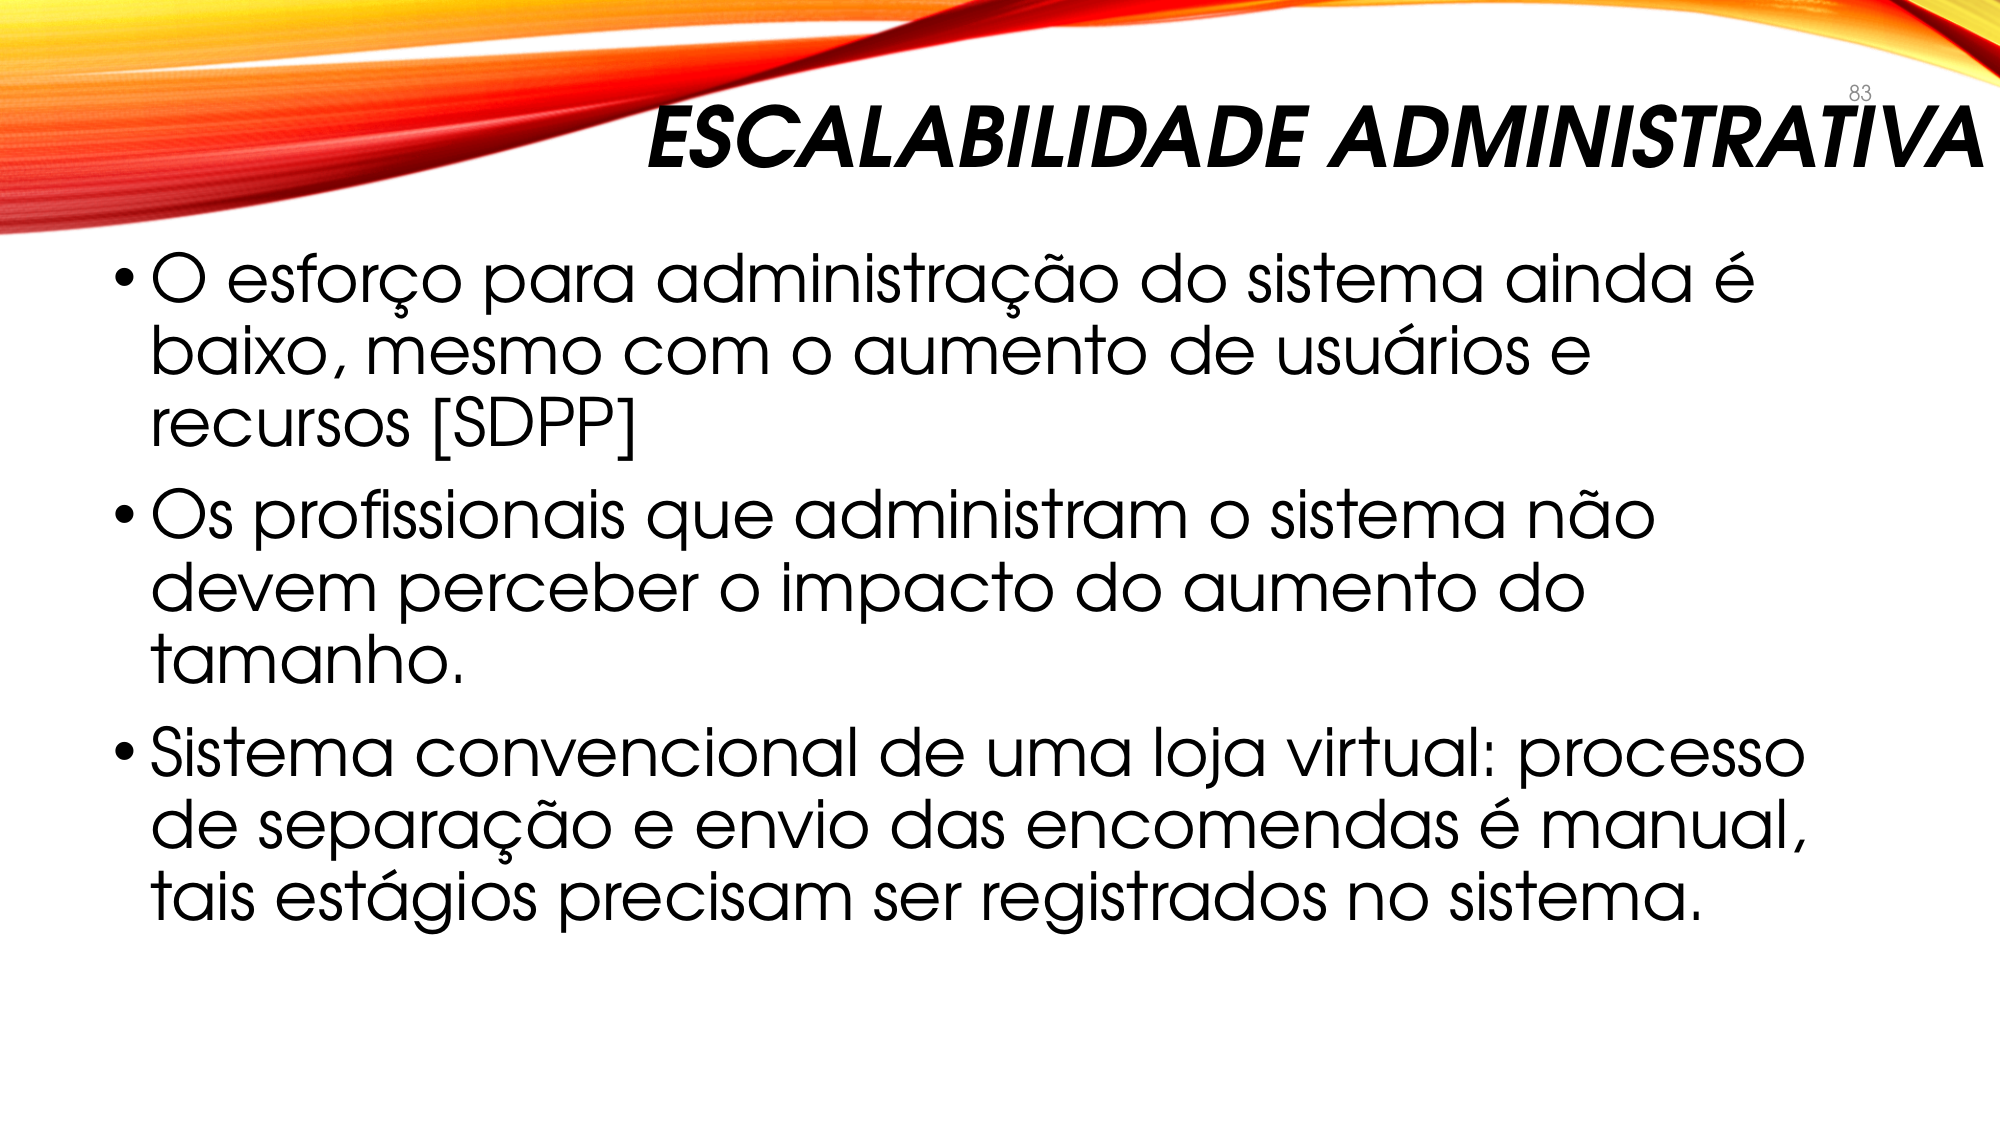

# ESCALABILIDADE administrativa
83
O esforço para administração do sistema ainda é baixo, mesmo com o aumento de usuários e recursos [SDPP]
Os profissionais que administram o sistema não devem perceber o impacto do aumento do tamanho.
Sistema convencional de uma loja virtual: processo de separação e envio das encomendas é manual, tais estágios precisam ser registrados no sistema.